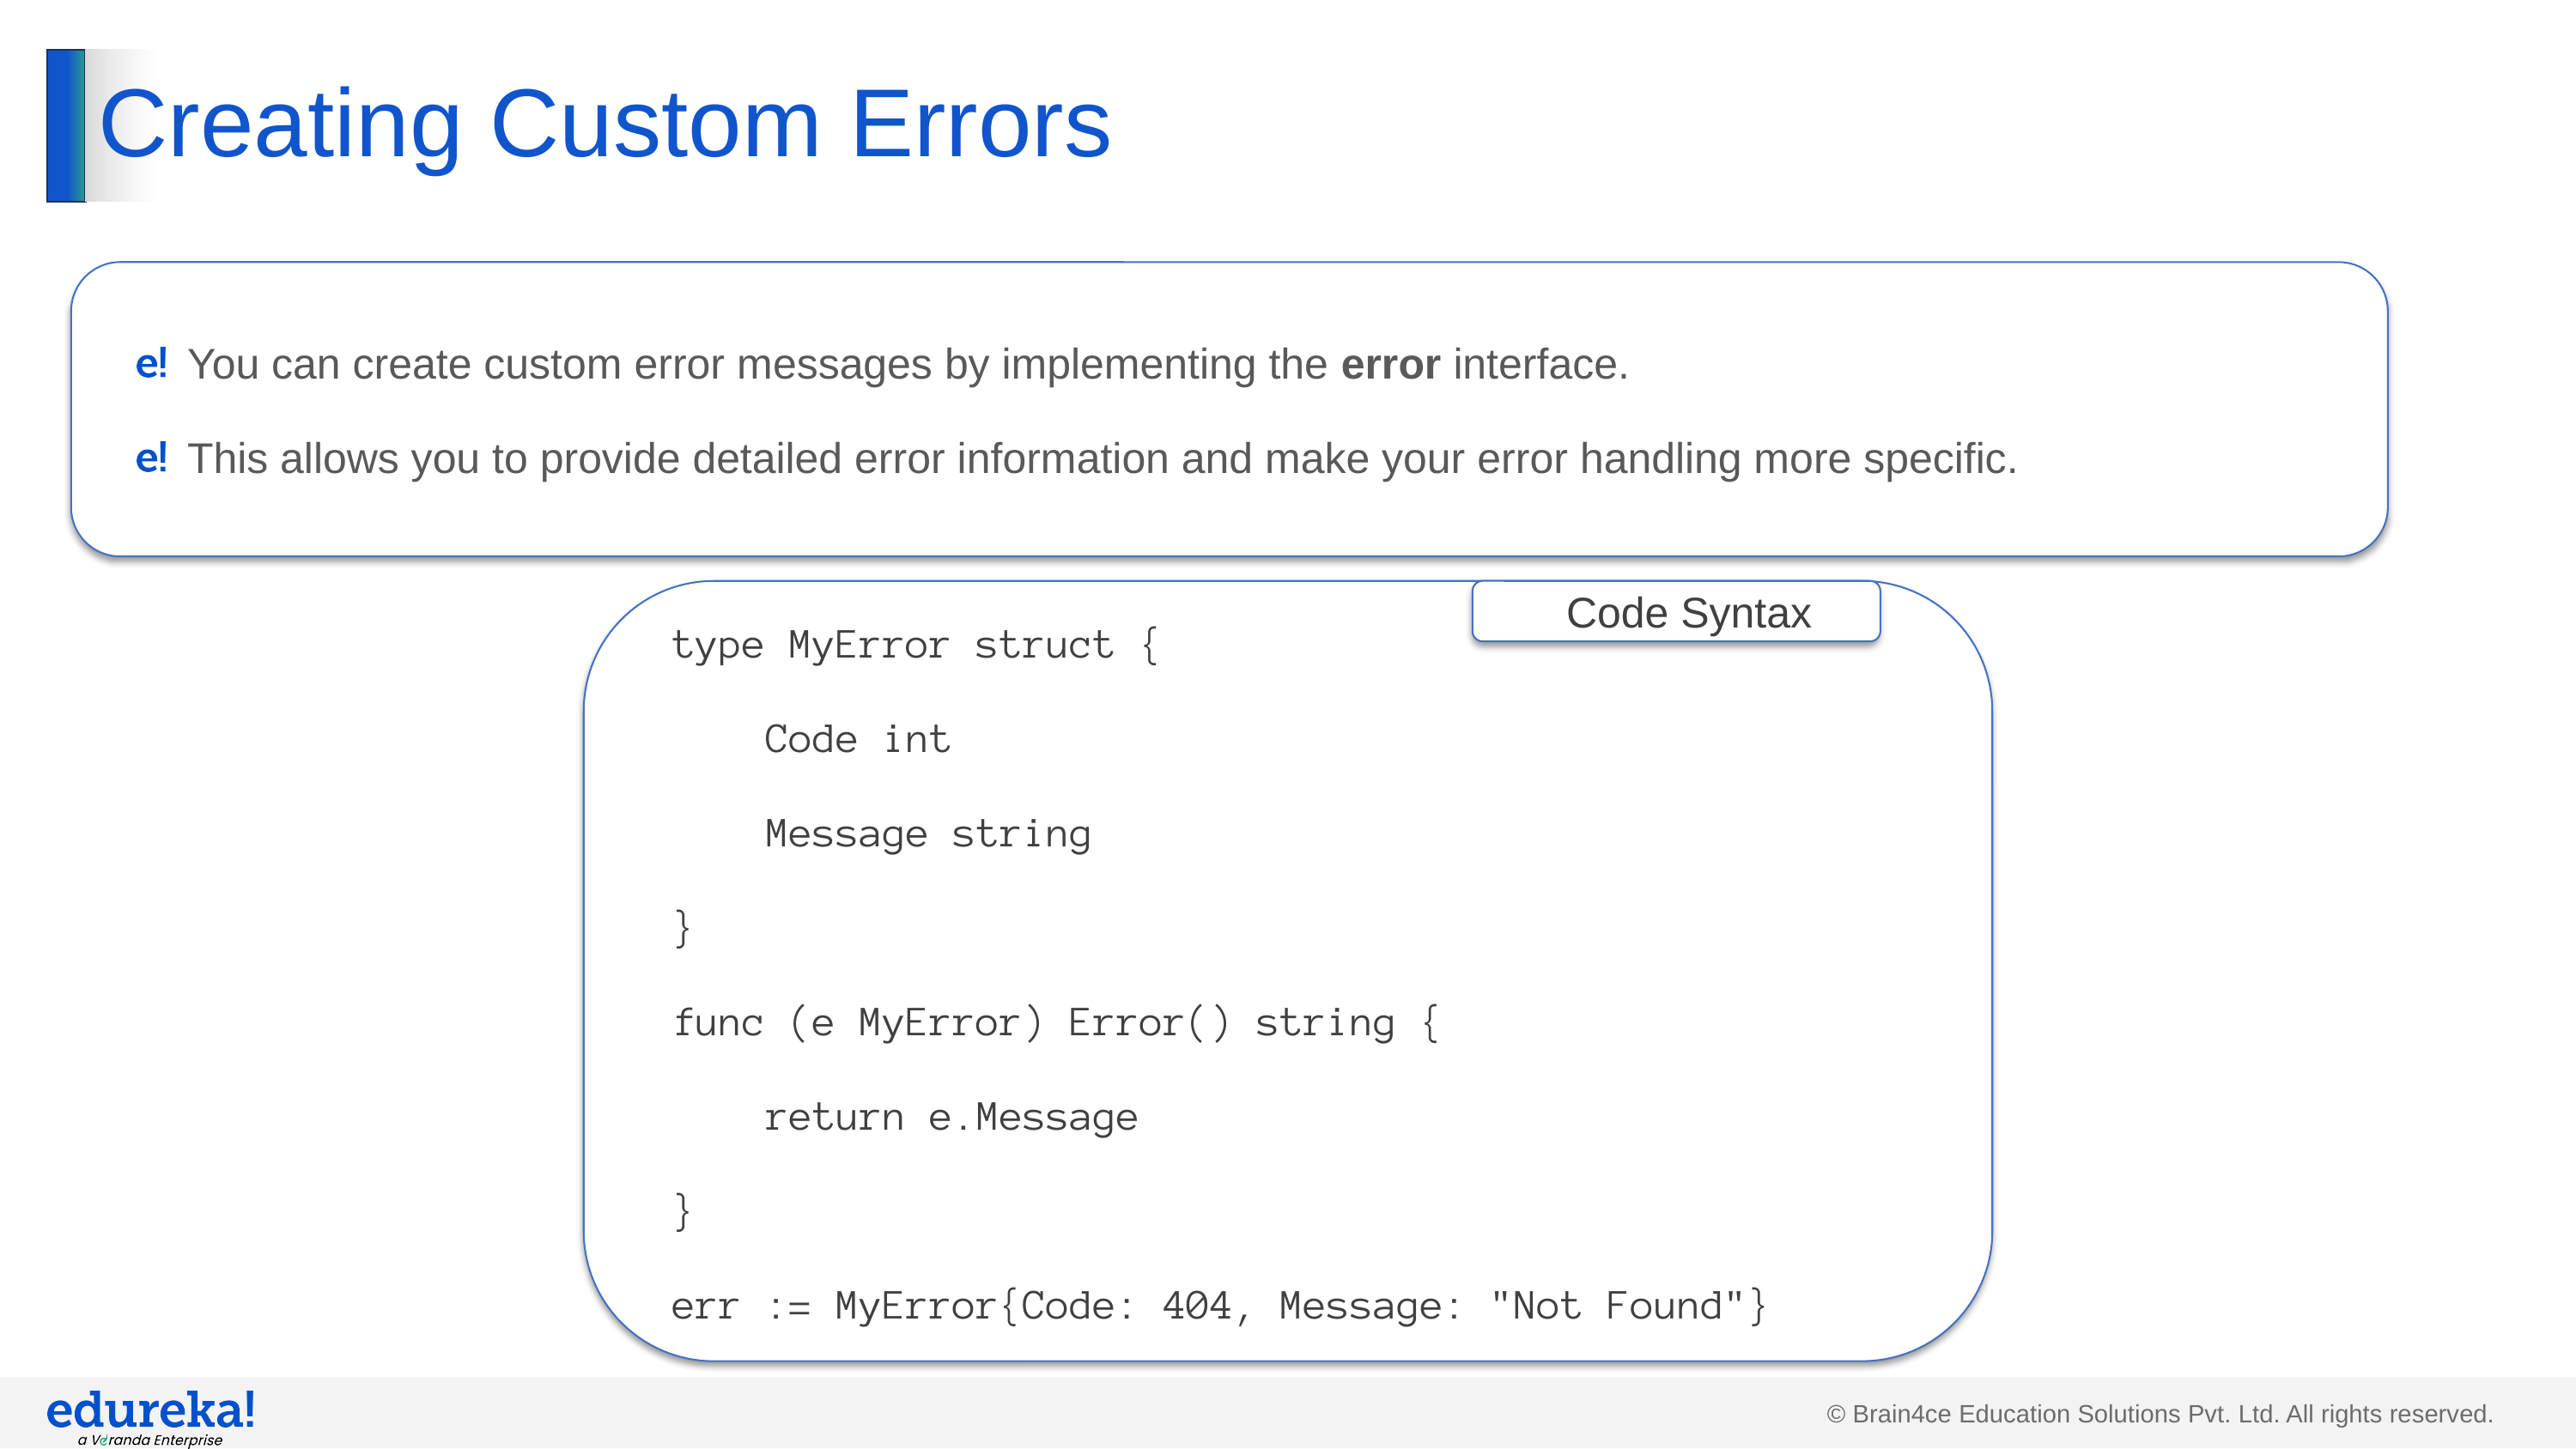

# Creating Custom Errors
You can create custom error messages by implementing the error interface.
This allows you to provide detailed error information and make your error handling more specific.
type MyError struct {
    Code int
    Message string
}
func (e MyError) Error() string {
    return e.Message
}
err := MyError{Code: 404, Message: "Not Found"}
Code Syntax